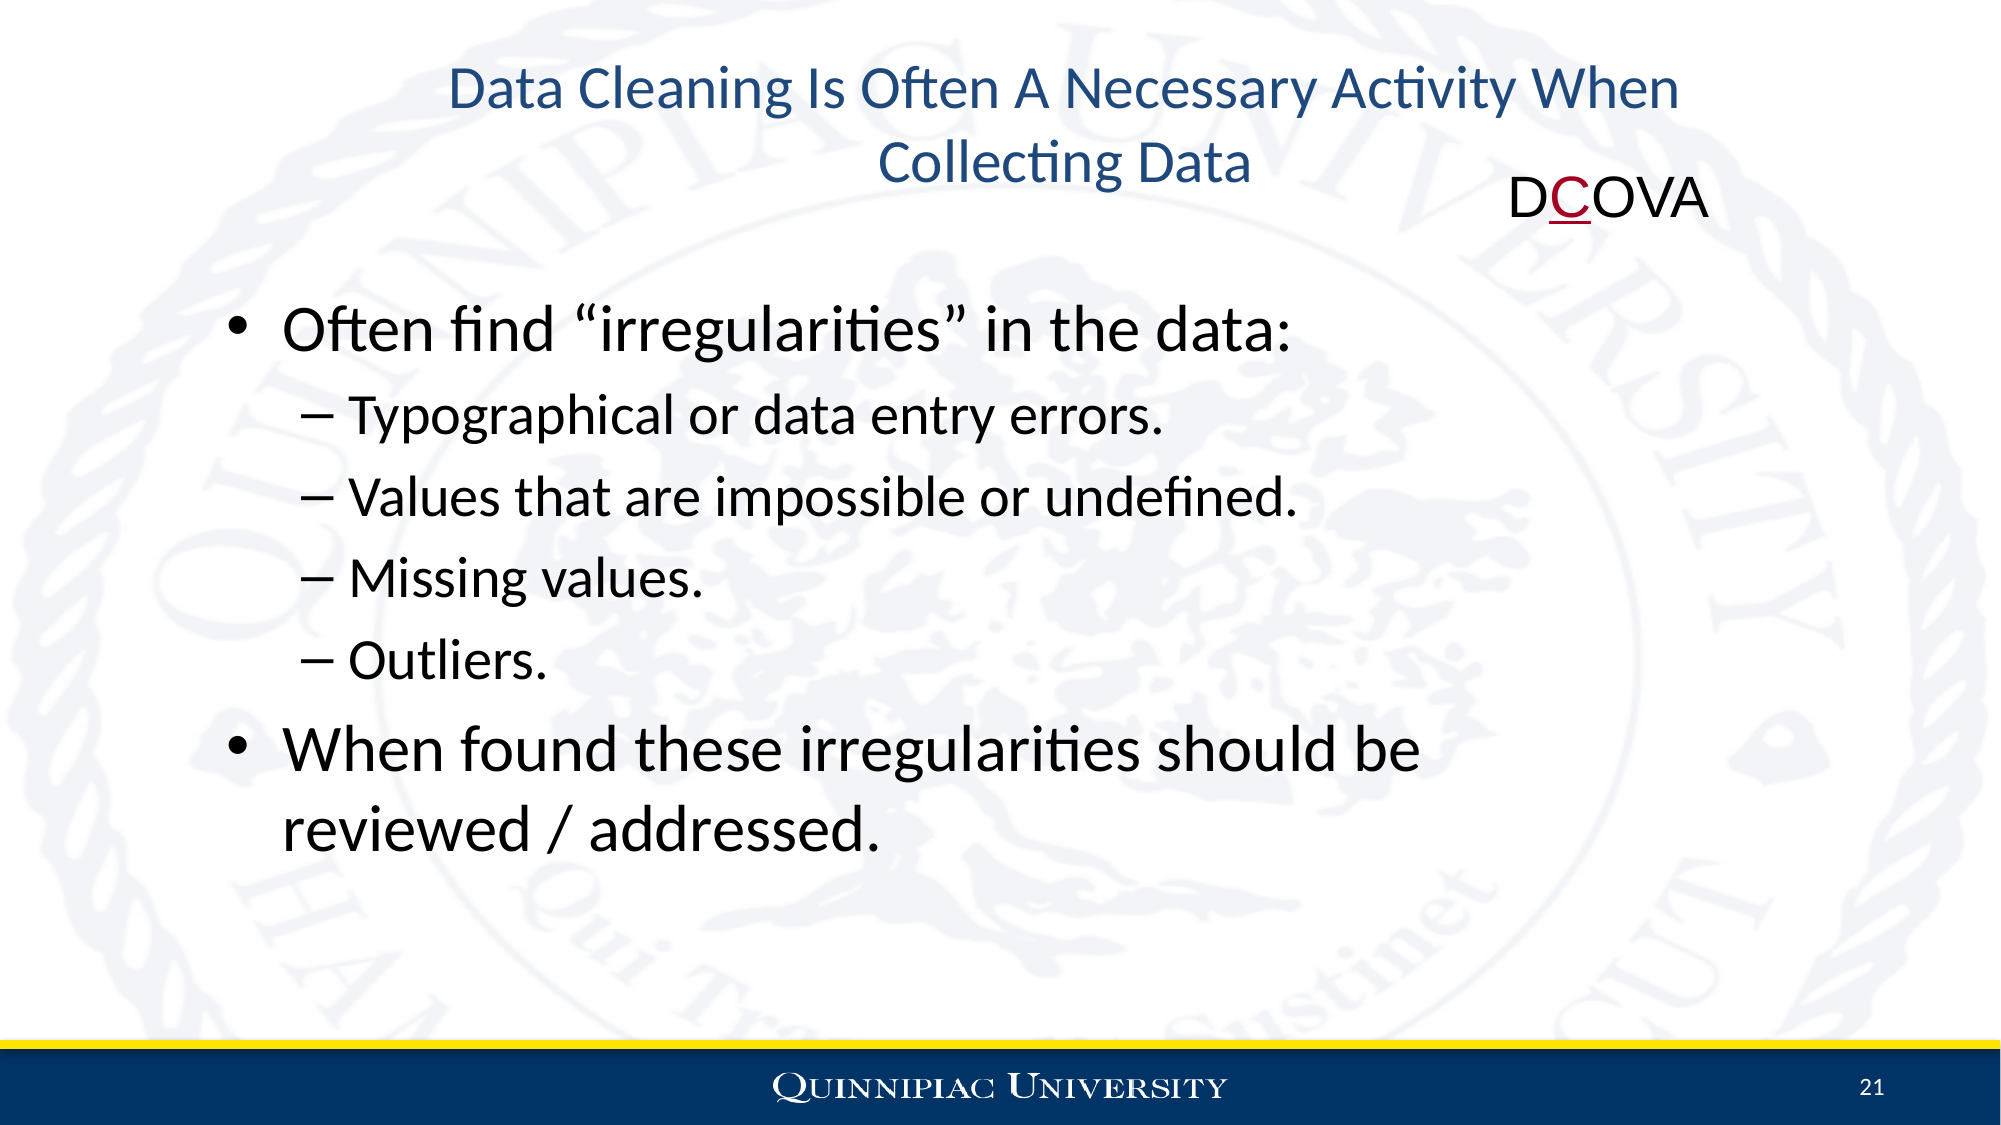

Data Cleaning Is Often A Necessary Activity When Collecting Data
DCOVA
Often find “irregularities” in the data:
Typographical or data entry errors.
Values that are impossible or undefined.
Missing values.
Outliers.
When found these irregularities should be reviewed / addressed.
21